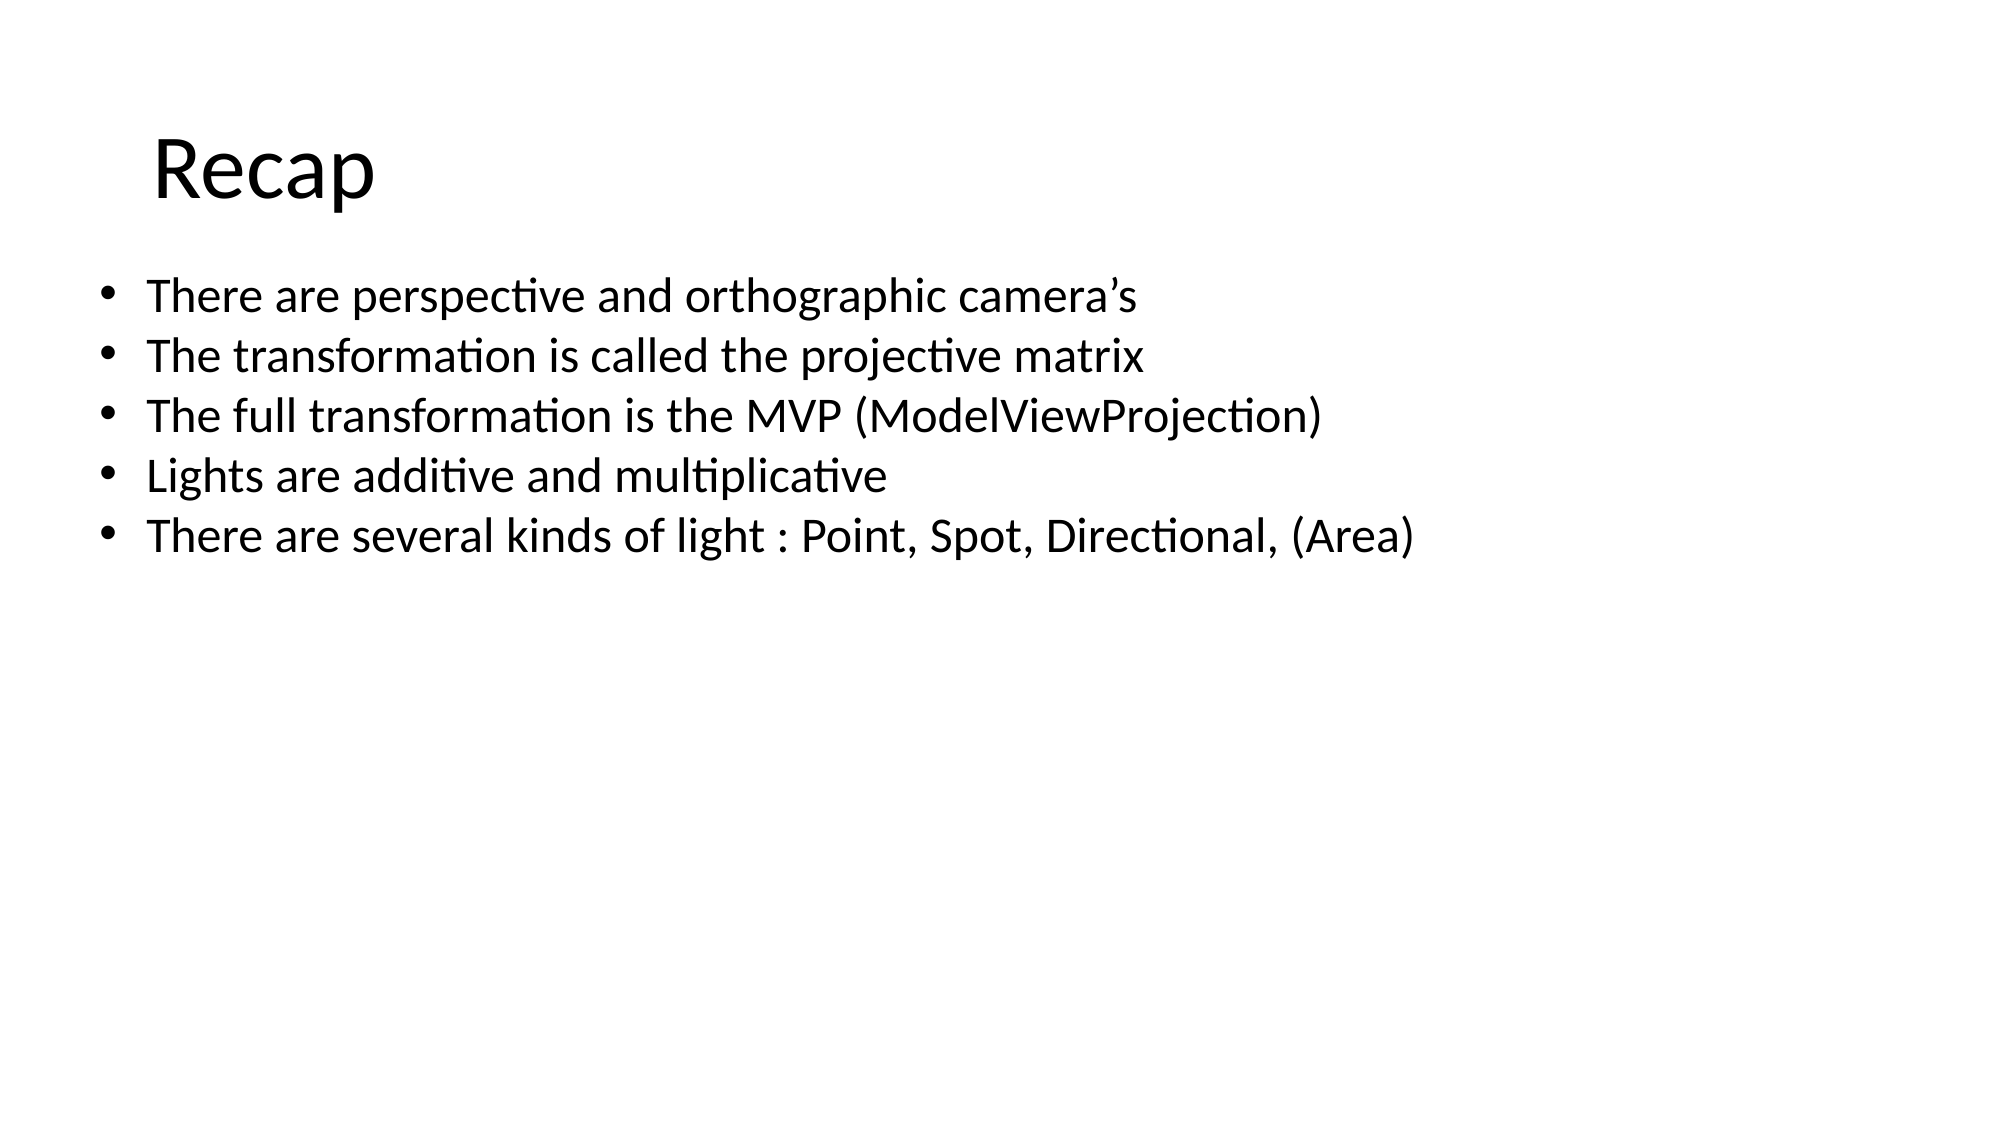

# Recap
There are perspective and orthographic camera’s
The transformation is called the projective matrix
The full transformation is the MVP (ModelViewProjection)
Lights are additive and multiplicative
There are several kinds of light : Point, Spot, Directional, (Area)